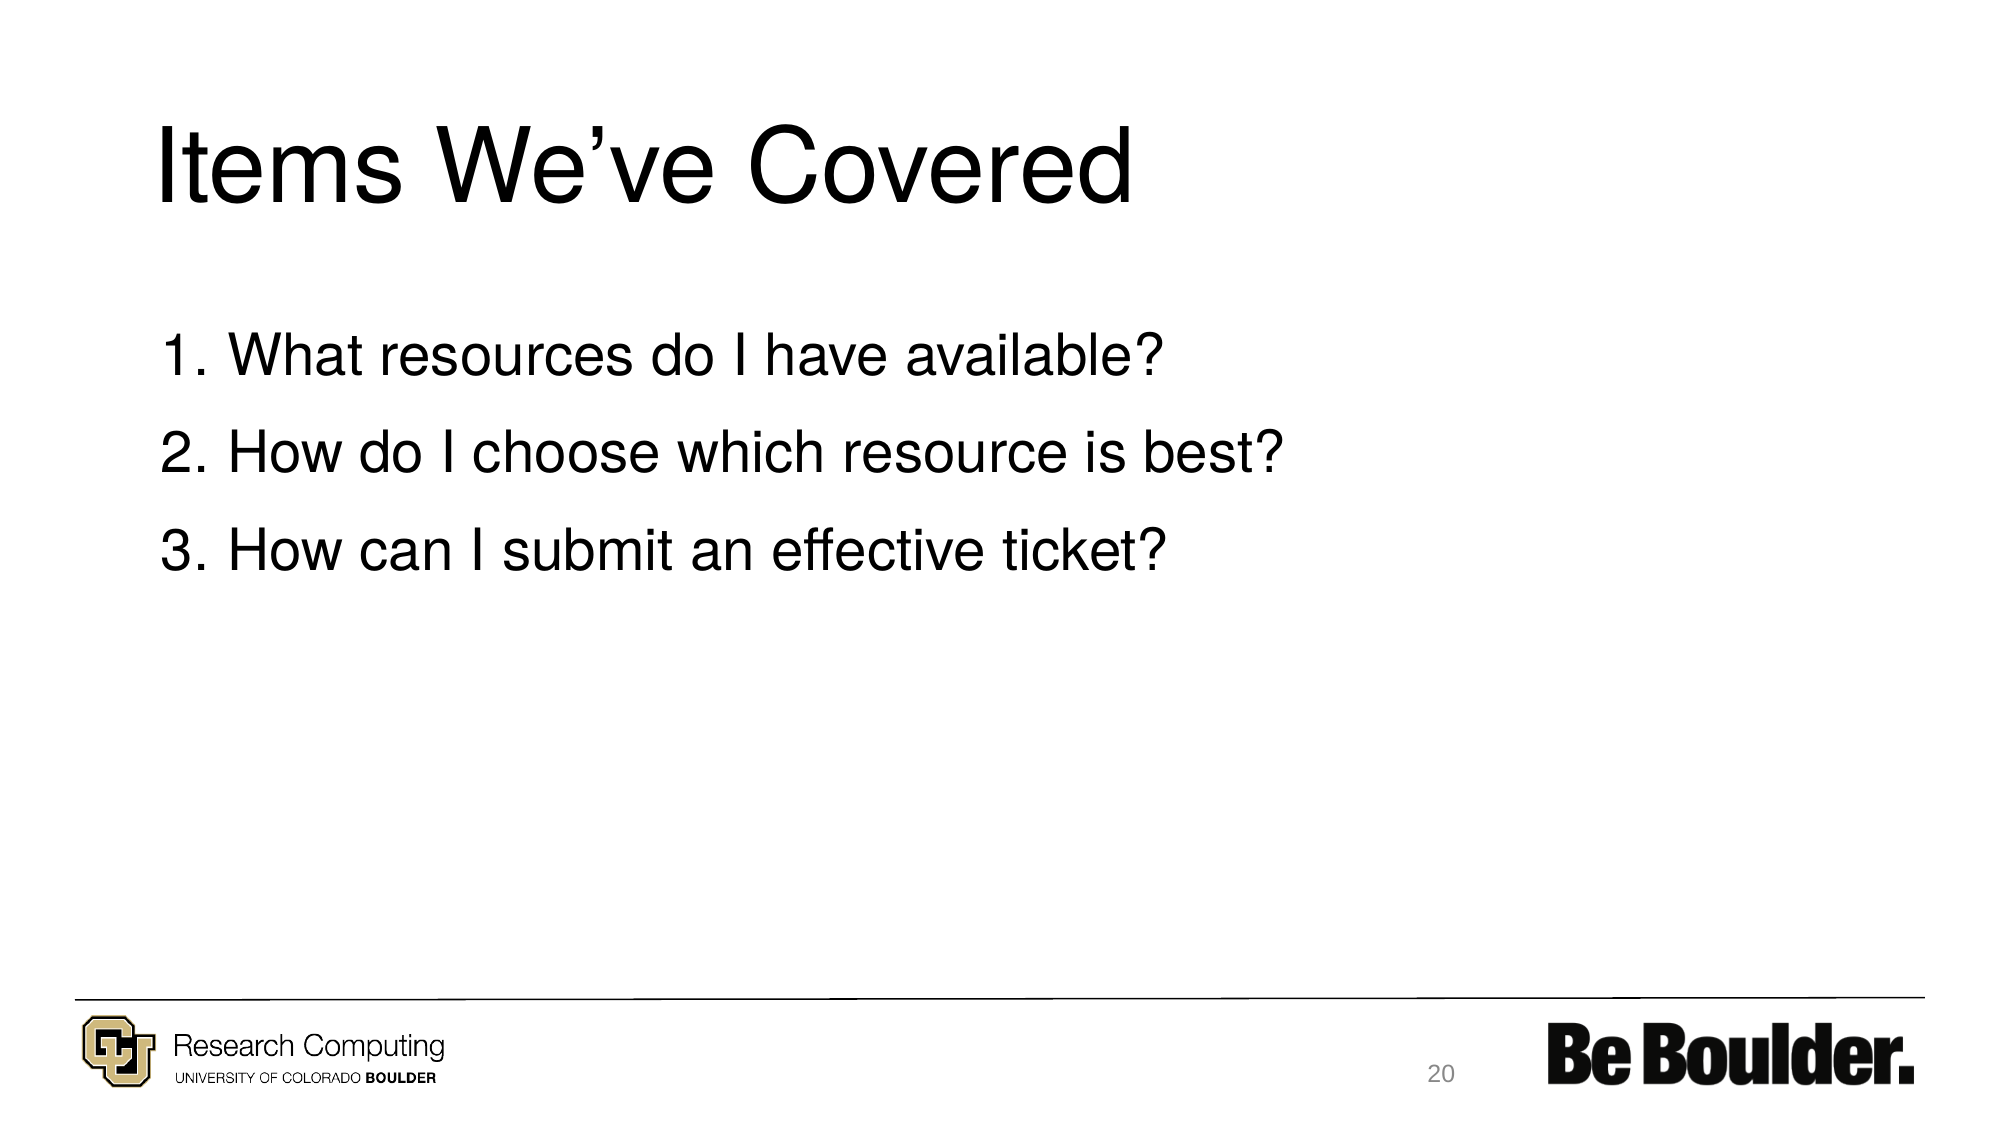

# Items We’ve Covered
What resources do I have available?
How do I choose which resource is best?
How can I submit an effective ticket?

20